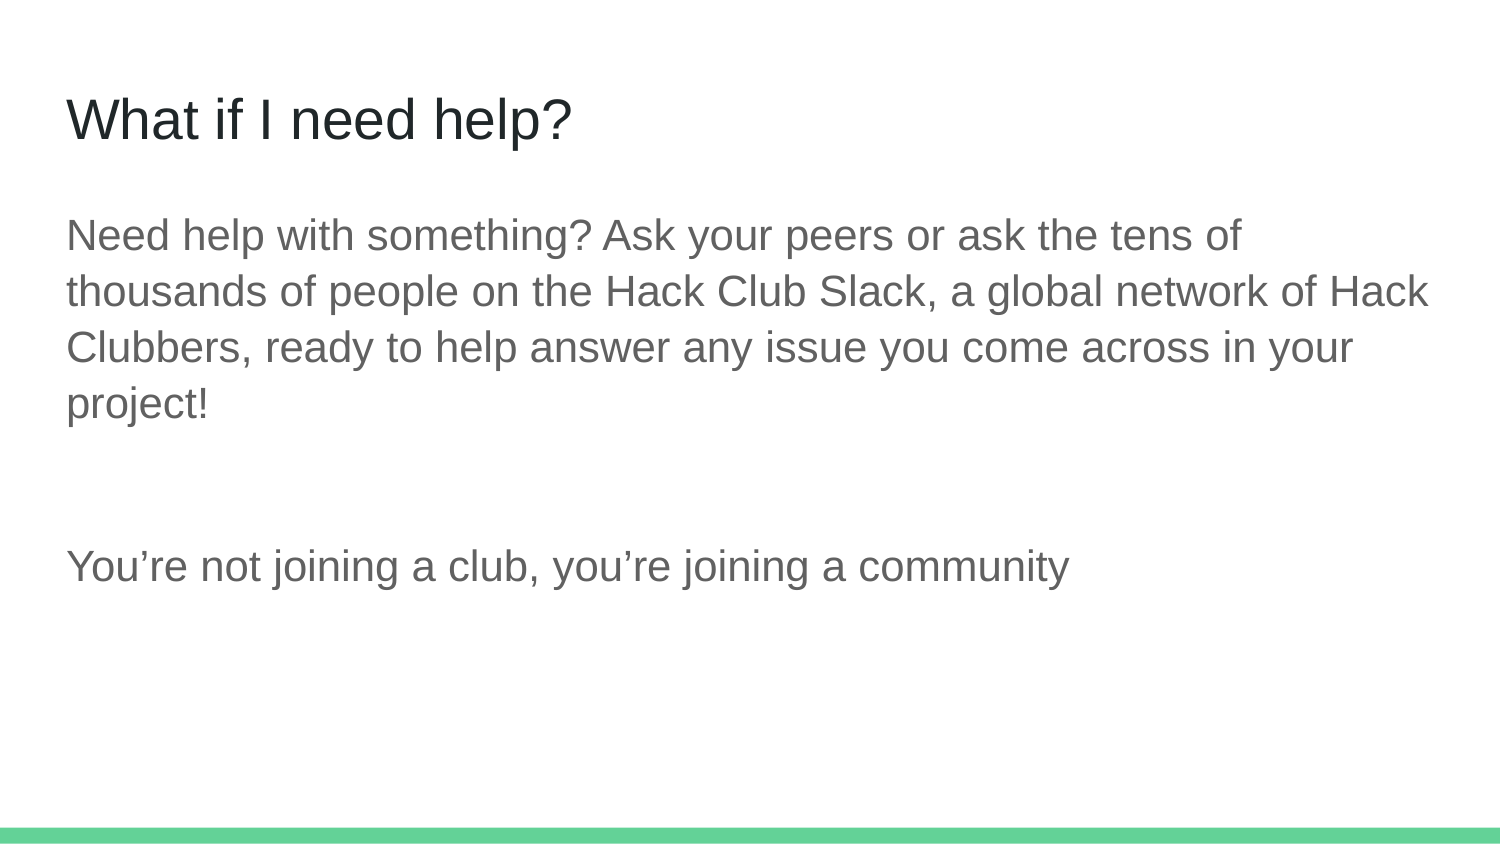

# What if I need help?
Need help with something? Ask your peers or ask the tens of thousands of people on the Hack Club Slack, a global network of Hack Clubbers, ready to help answer any issue you come across in your project!

You’re not joining a club, you’re joining a community